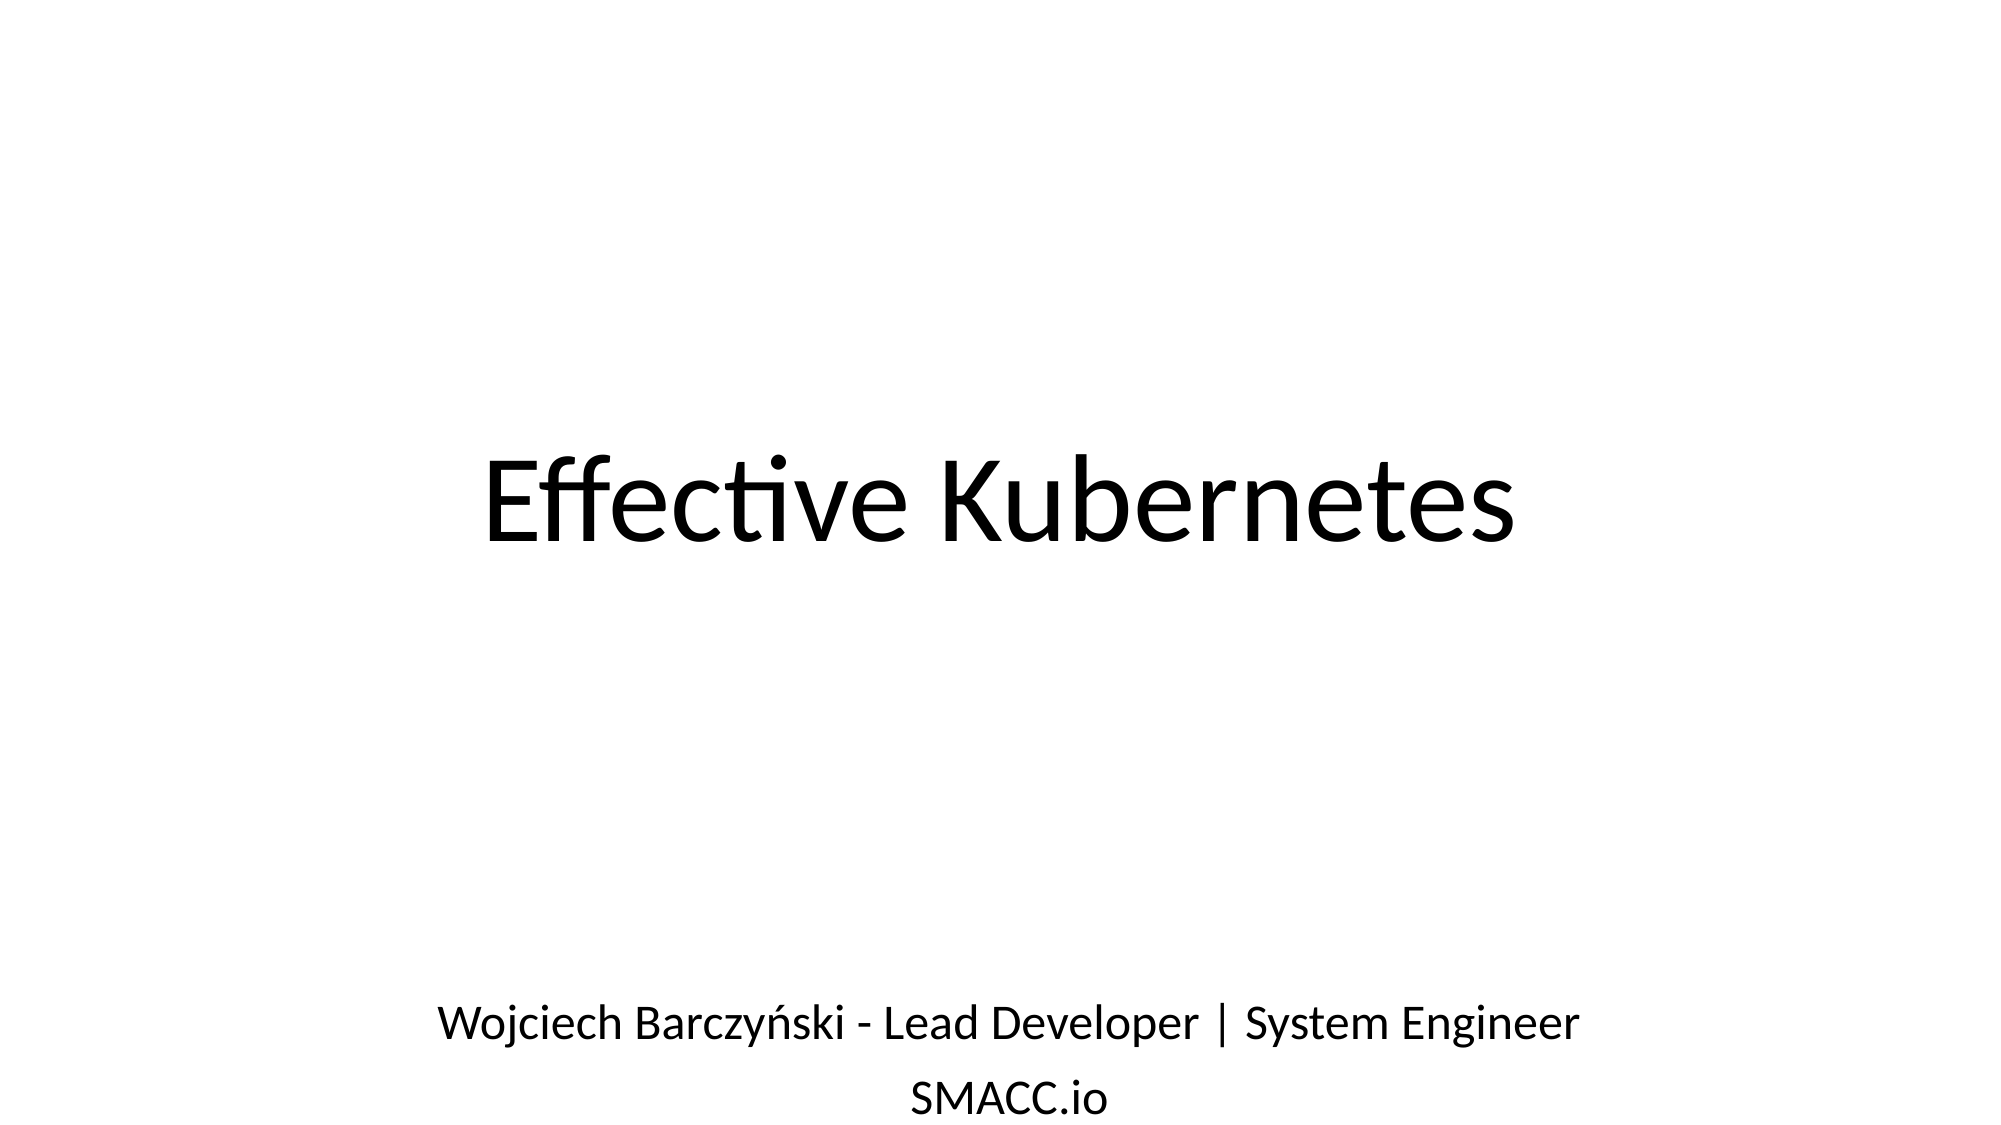

# Effective Kubernetes

Wojciech Barczyński - Lead Developer | System Engineer
SMACC.io